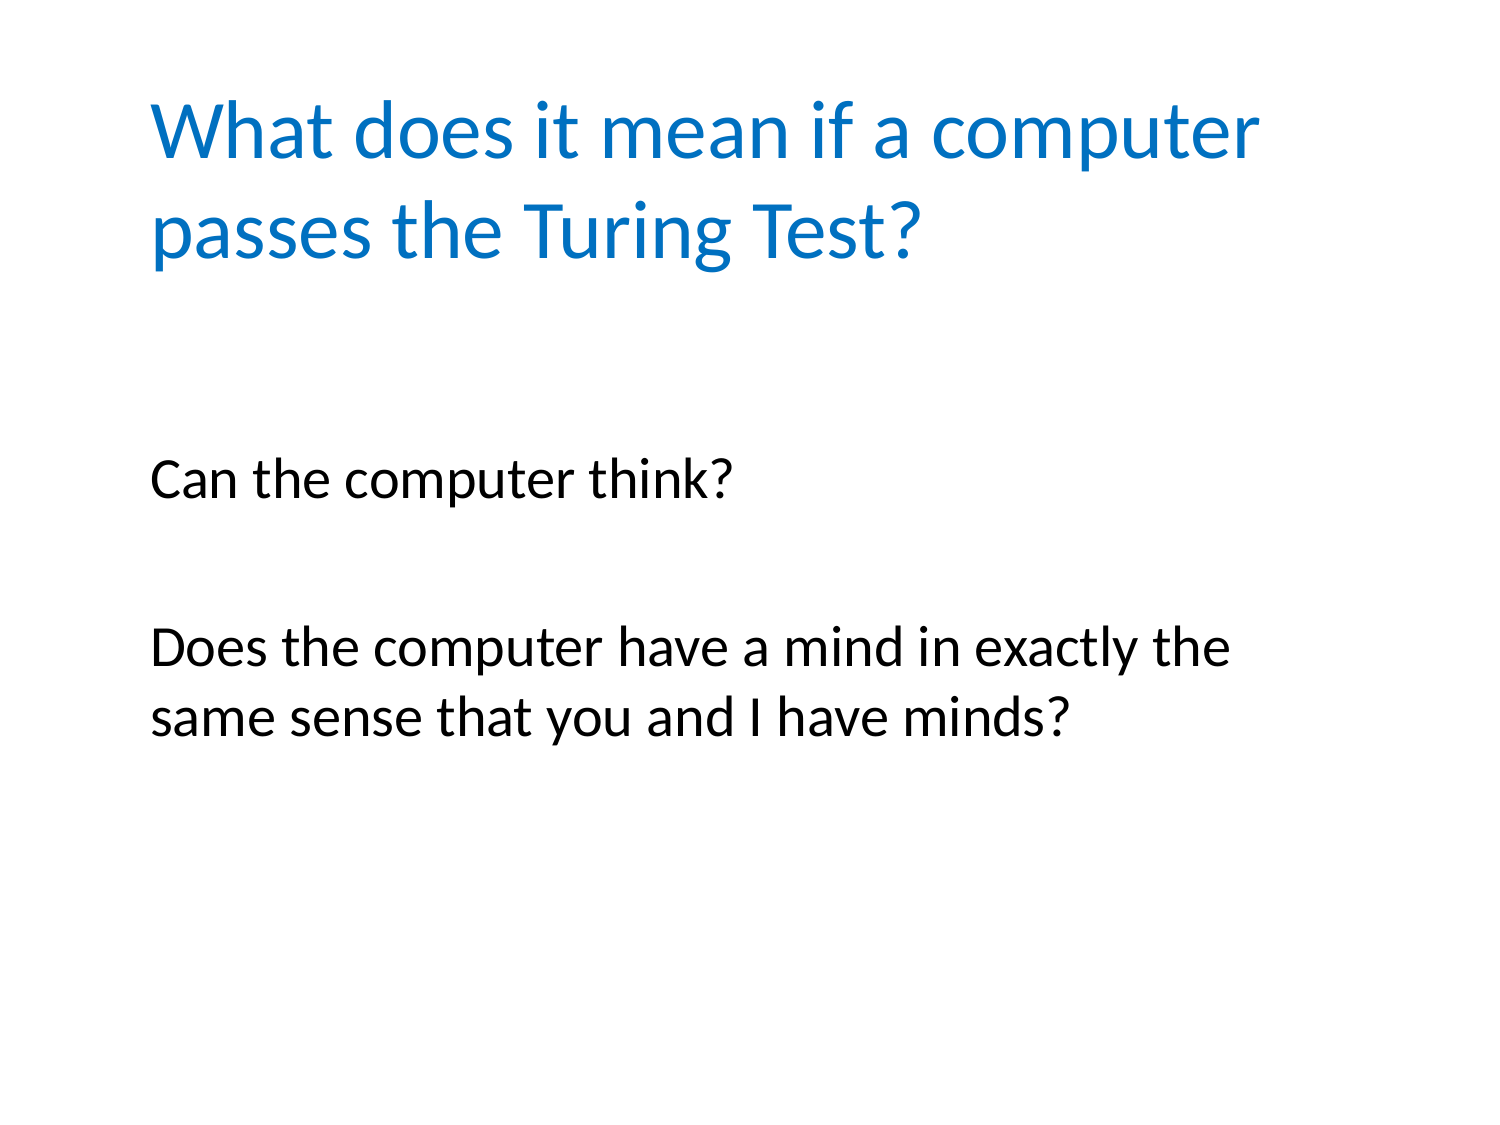

# What does it mean if a computer passes the Turing Test?
Can the computer think?

Does the computer have a mind in exactly the same sense that you and I have minds?